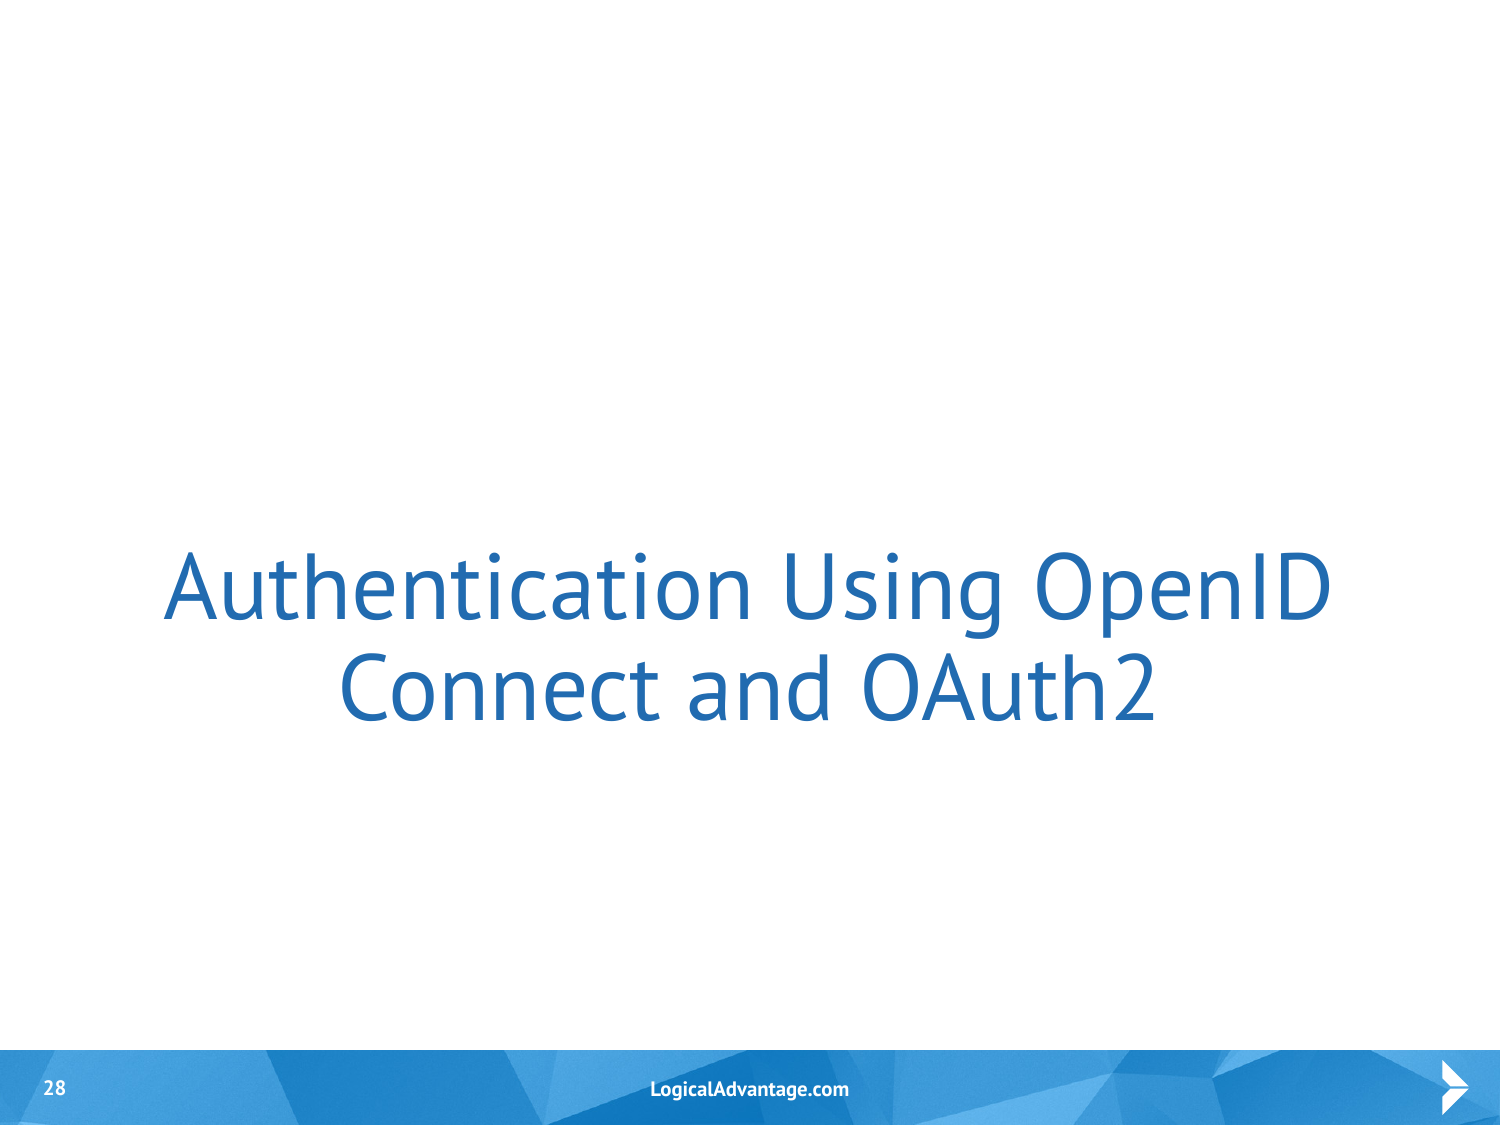

# Authentication Using OpenID Connect and OAuth2

28
LogicalAdvantage.com